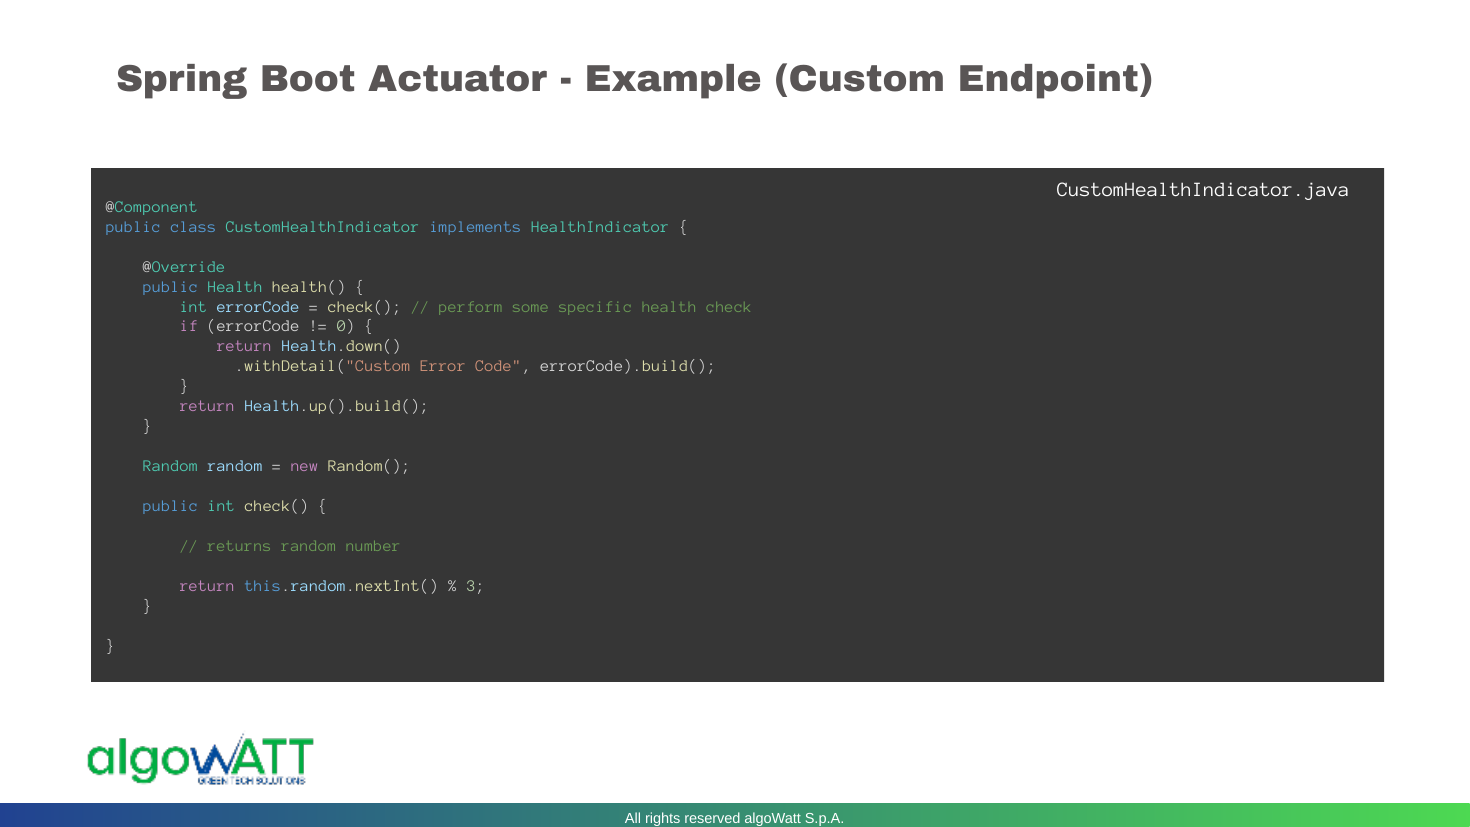

# Spring Boot Actuator - Example (Custom Endpoint)
@Component
public class CustomHealthIndicator implements HealthIndicator {

    @Override
    public Health health() {
        int errorCode = check(); // perform some specific health check
        if (errorCode != 0) {
            return Health.down()
              .withDetail("Custom Error Code", errorCode).build();
        }
        return Health.up().build();
    }

    Random random = new Random();
    public int check() {

        // returns random number

        return this.random.nextInt() % 3;
    }
}

CustomHealthIndicator.java
All rights reserved algoWatt S.p.A.